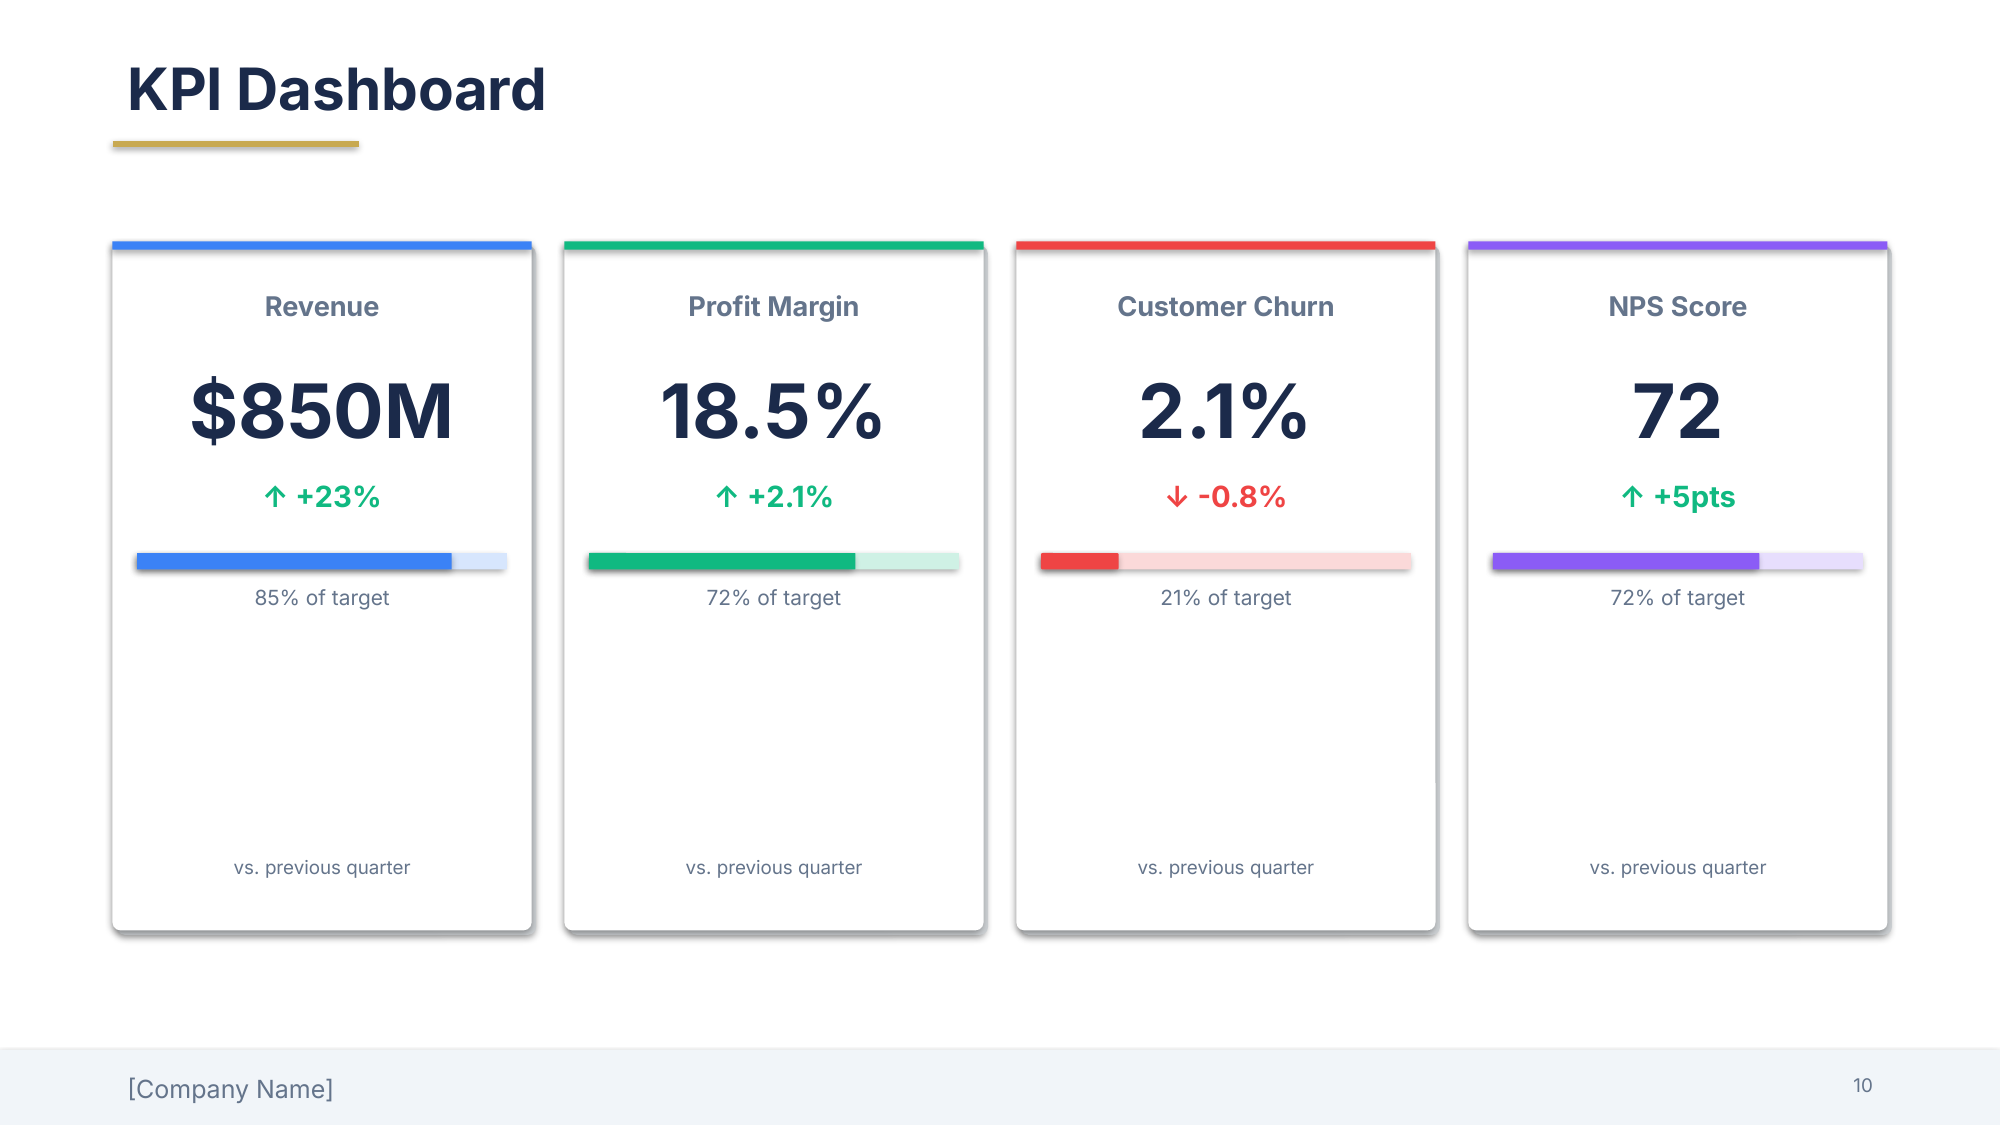

KPI Dashboard

Revenue
Profit Margin
Customer Churn
NPS Score
$850M
18.5%
2.1%
72
↑ +23%
↑ +2.1%
↓ -0.8%
↑ +5pts

85% of target
72% of target
21% of target
72% of target
vs. previous quarter
vs. previous quarter
vs. previous quarter
vs. previous quarter

[Company Name]
10